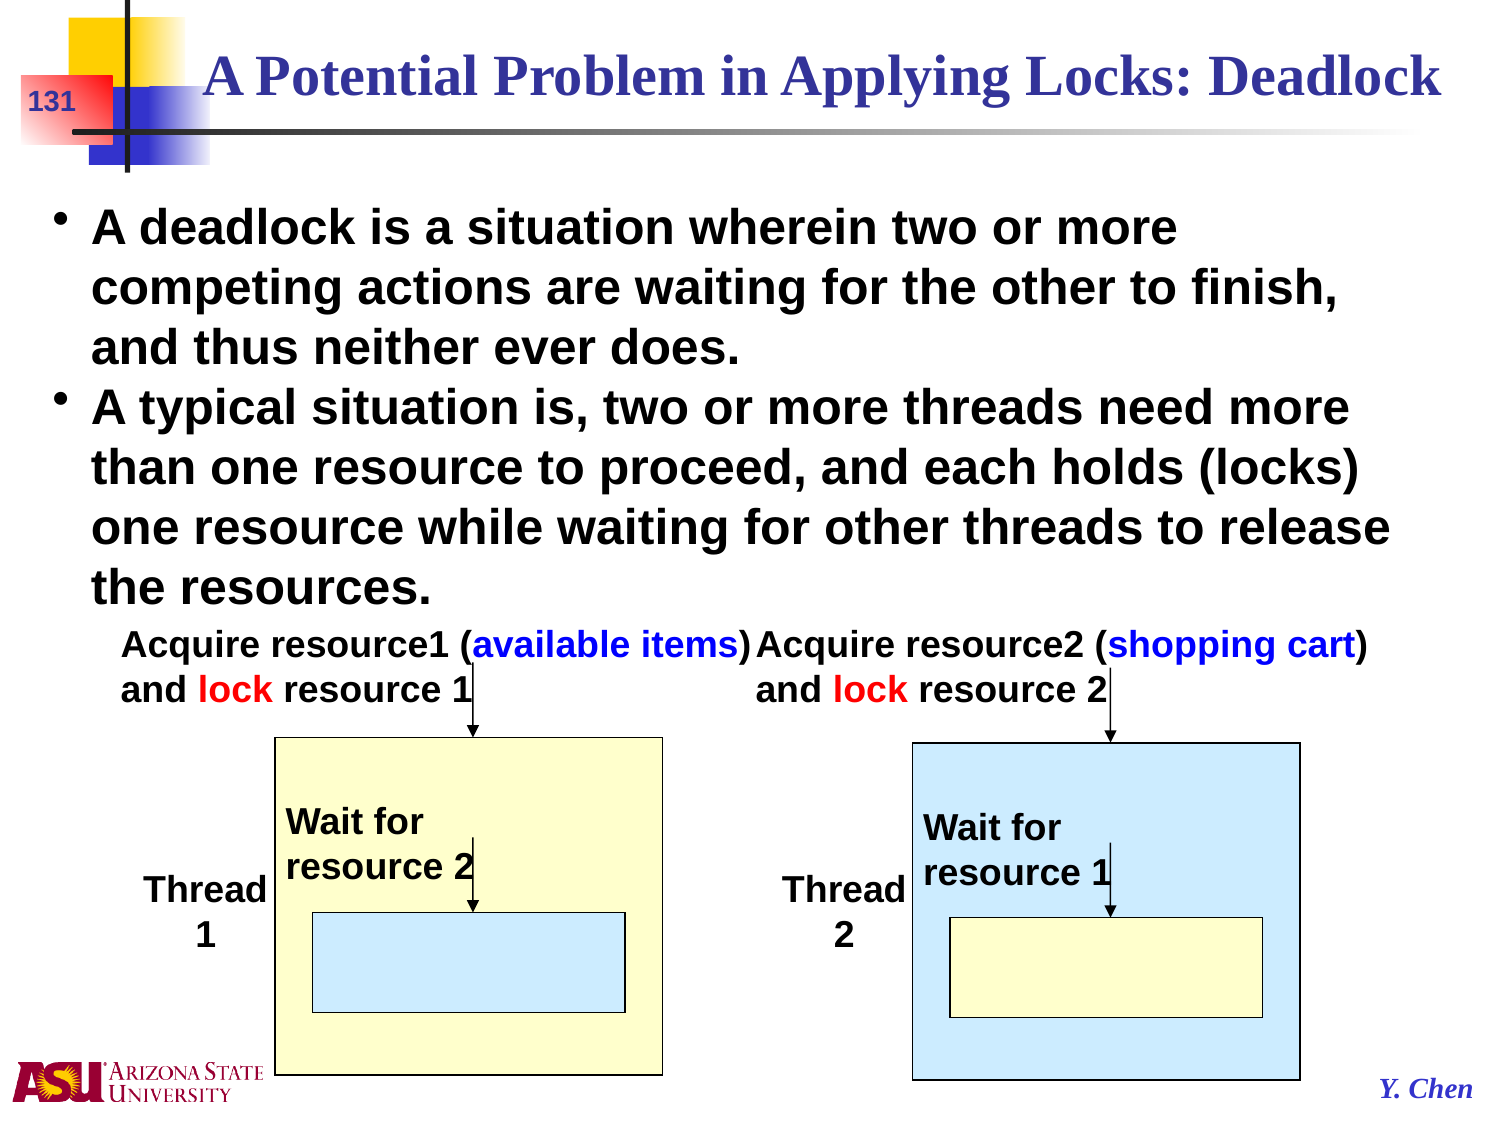

# A Potential Problem in Applying Locks: Deadlock
131
A deadlock is a situation wherein two or more competing actions are waiting for the other to finish, and thus neither ever does.
A typical situation is, two or more threads need more than one resource to proceed, and each holds (locks) one resource while waiting for other threads to release the resources.

Acquire resource1 (available items)
and lock resource 1

Wait for
resource 2

Thread
1

Acquire resource2 (shopping cart)
and lock resource 2

Wait for
resource 1

Thread
2